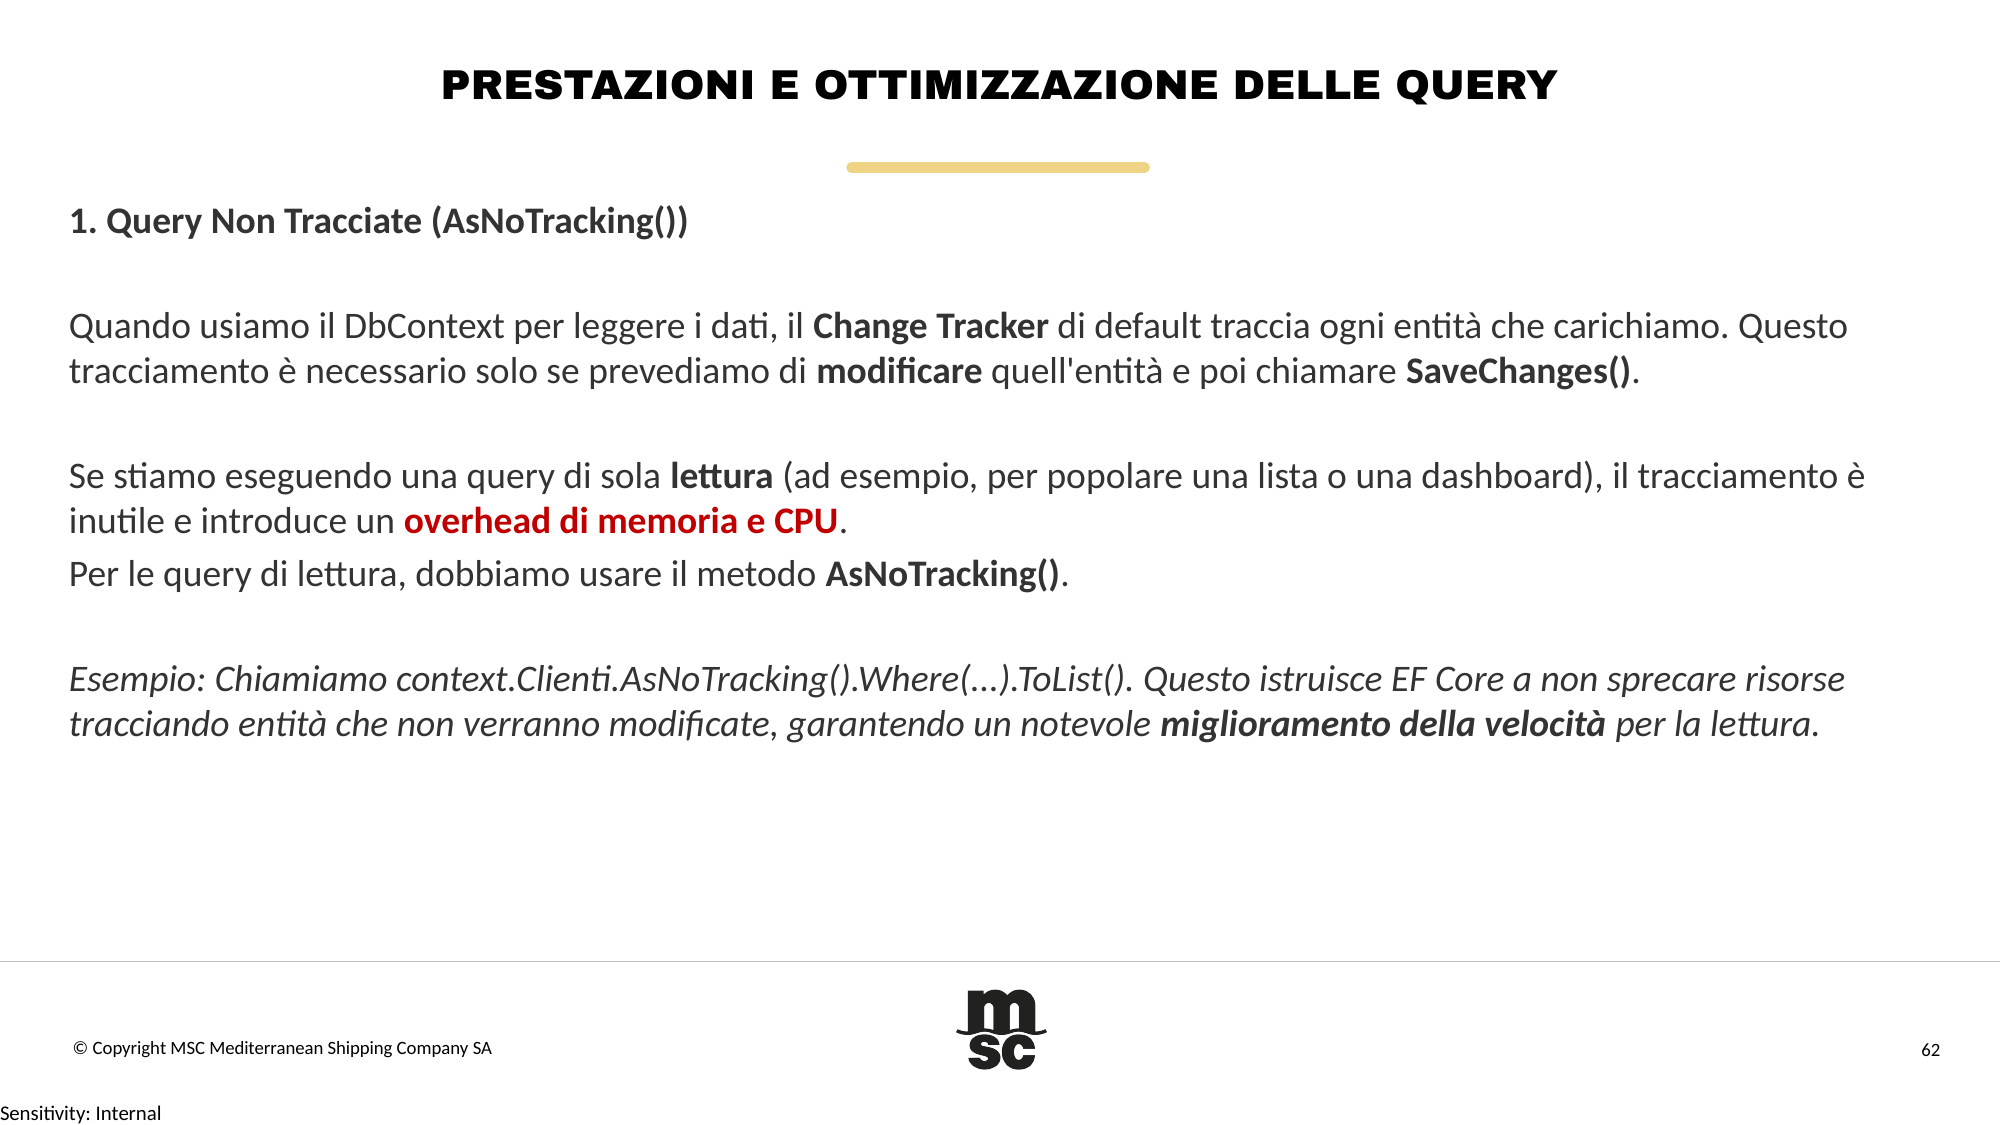

# Prestazioni e Ottimizzazione delle Query
1. Query Non Tracciate (AsNoTracking())

Quando usiamo il DbContext per leggere i dati, il Change Tracker di default traccia ogni entità che carichiamo. Questo tracciamento è necessario solo se prevediamo di modificare quell'entità e poi chiamare SaveChanges().

Se stiamo eseguendo una query di sola lettura (ad esempio, per popolare una lista o una dashboard), il tracciamento è inutile e introduce un overhead di memoria e CPU.
Per le query di lettura, dobbiamo usare il metodo AsNoTracking().

Esempio: Chiamiamo context.Clienti.AsNoTracking().Where(...).ToList(). Questo istruisce EF Core a non sprecare risorse tracciando entità che non verranno modificate, garantendo un notevole miglioramento della velocità per la lettura.

© Copyright MSC Mediterranean Shipping Company SA

62